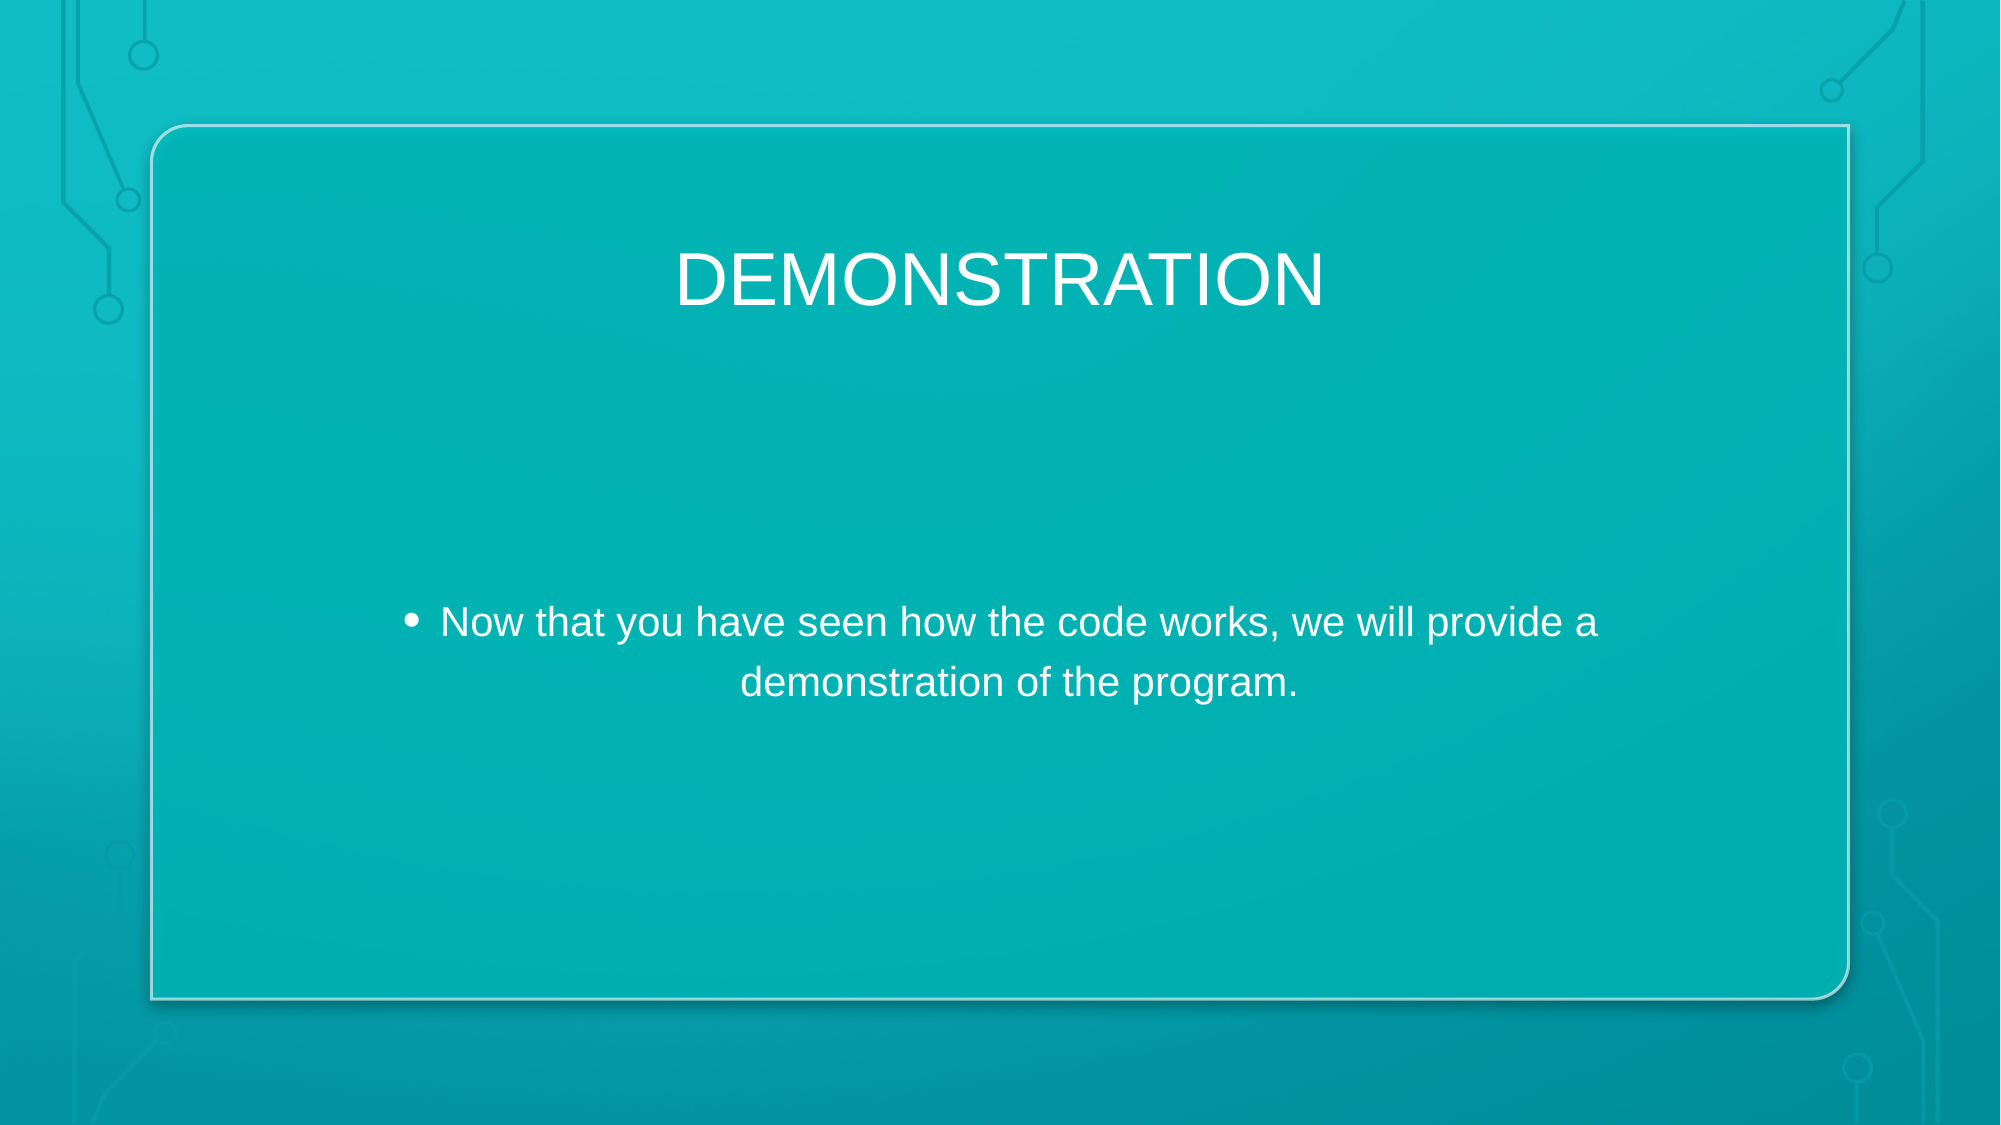

# Demonstration
Now that you have seen how the code works, we will provide a demonstration of the program.